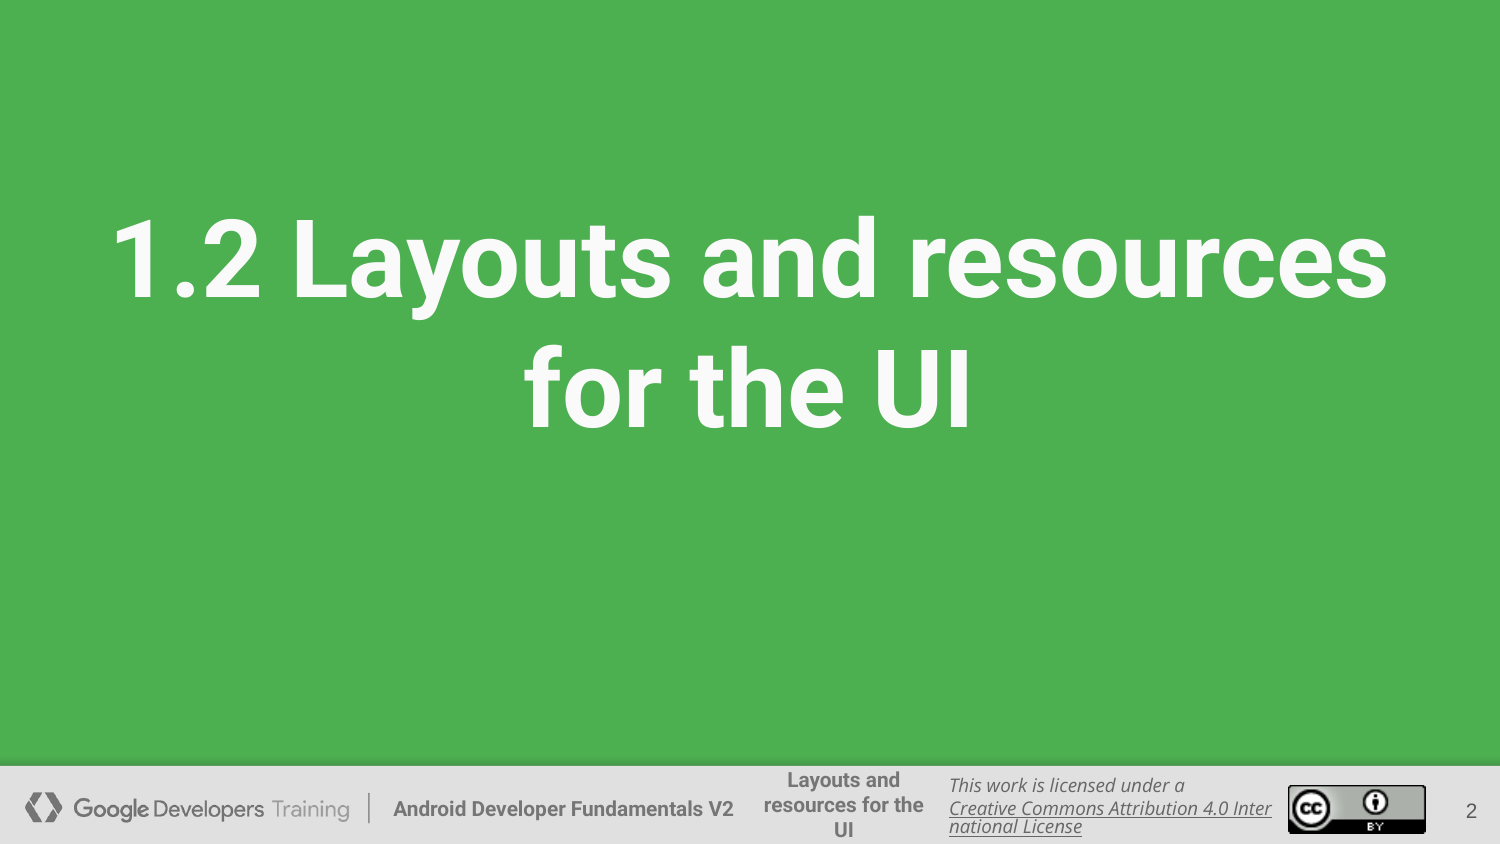

# 1.2 Layouts and resources for the UI
2